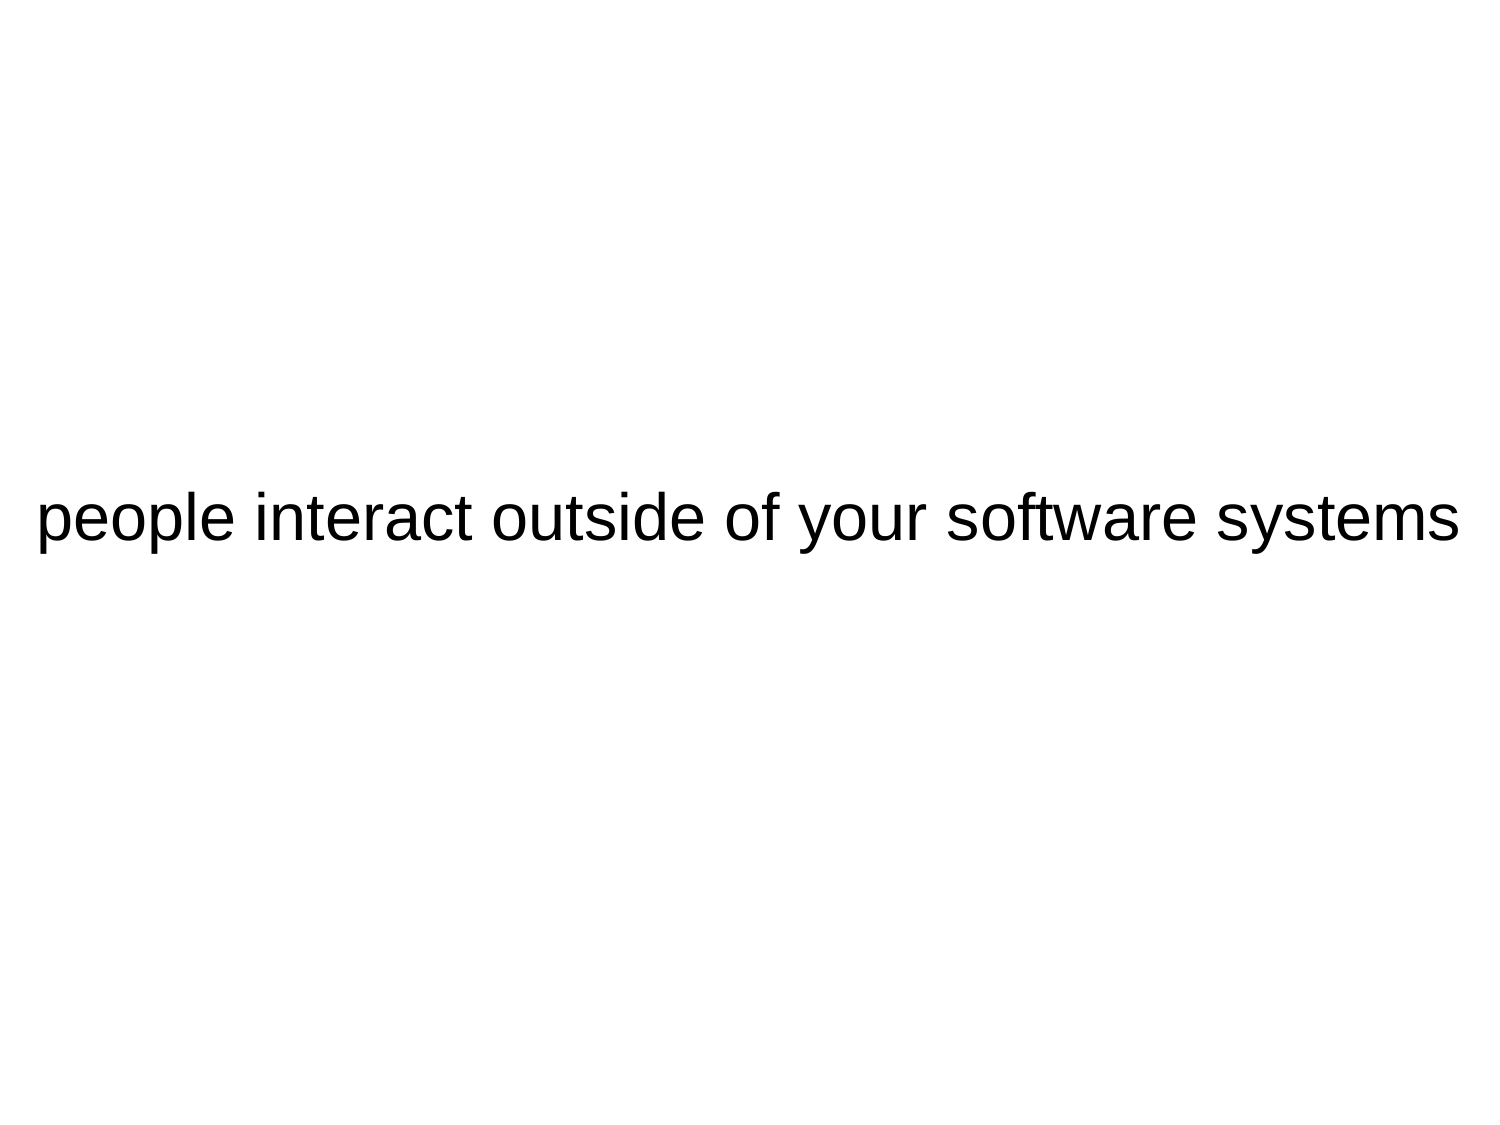

people interact outside of your software systems